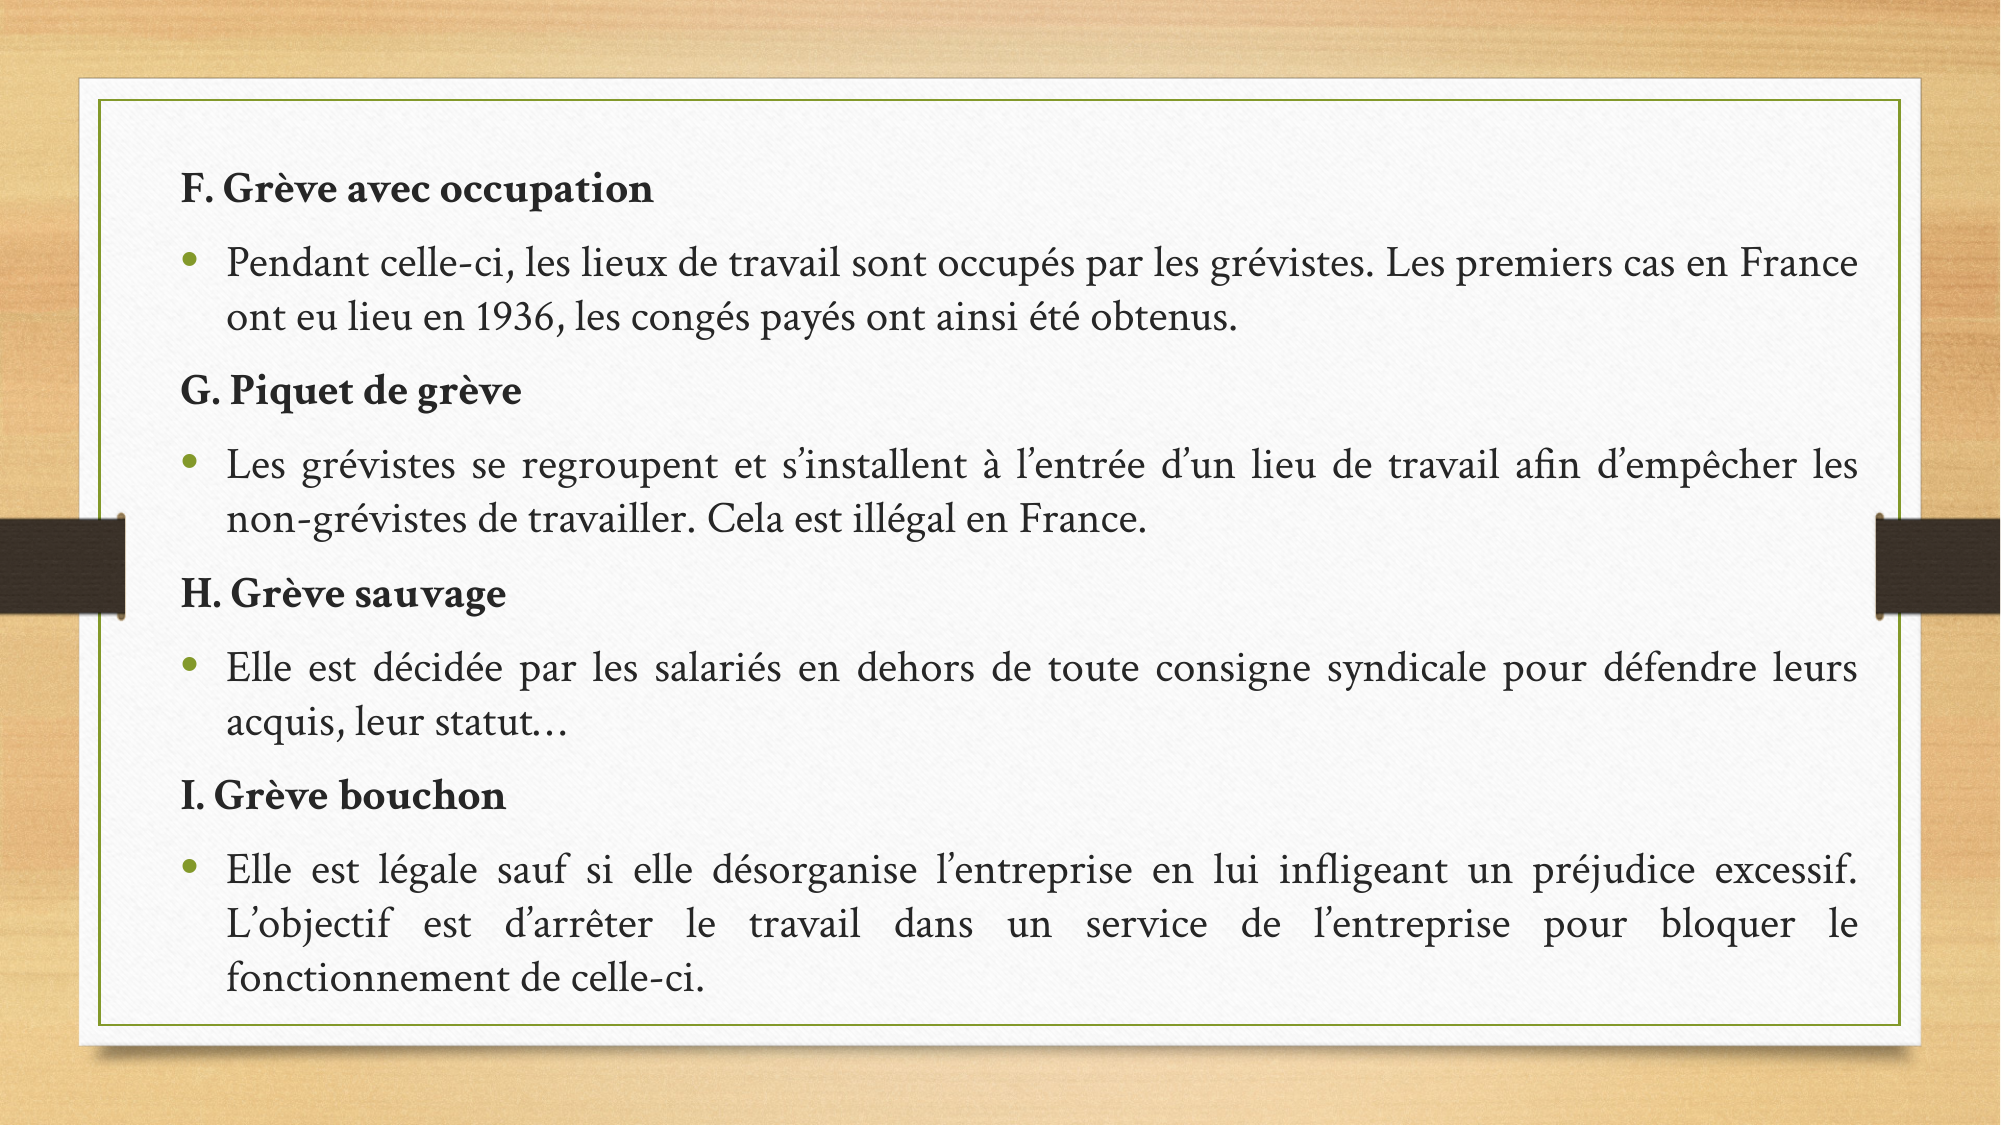

F. Grève avec occupation
Pendant celle-ci, les lieux de travail sont occupés par les grévistes. Les premiers cas en France ont eu lieu en 1936, les congés payés ont ainsi été obtenus.
G. Piquet de grève
Les grévistes se regroupent et s’installent à l’entrée d’un lieu de travail afin d’empêcher les non-grévistes de travailler. Cela est illégal en France.
H. Grève sauvage
Elle est décidée par les salariés en dehors de toute consigne syndicale pour défendre leurs acquis, leur statut…
I. Grève bouchon
Elle est légale sauf si elle désorganise l’entreprise en lui infligeant un préjudice excessif. L’objectif est d’arrêter le travail dans un service de l’entreprise pour bloquer le fonctionnement de celle-ci.